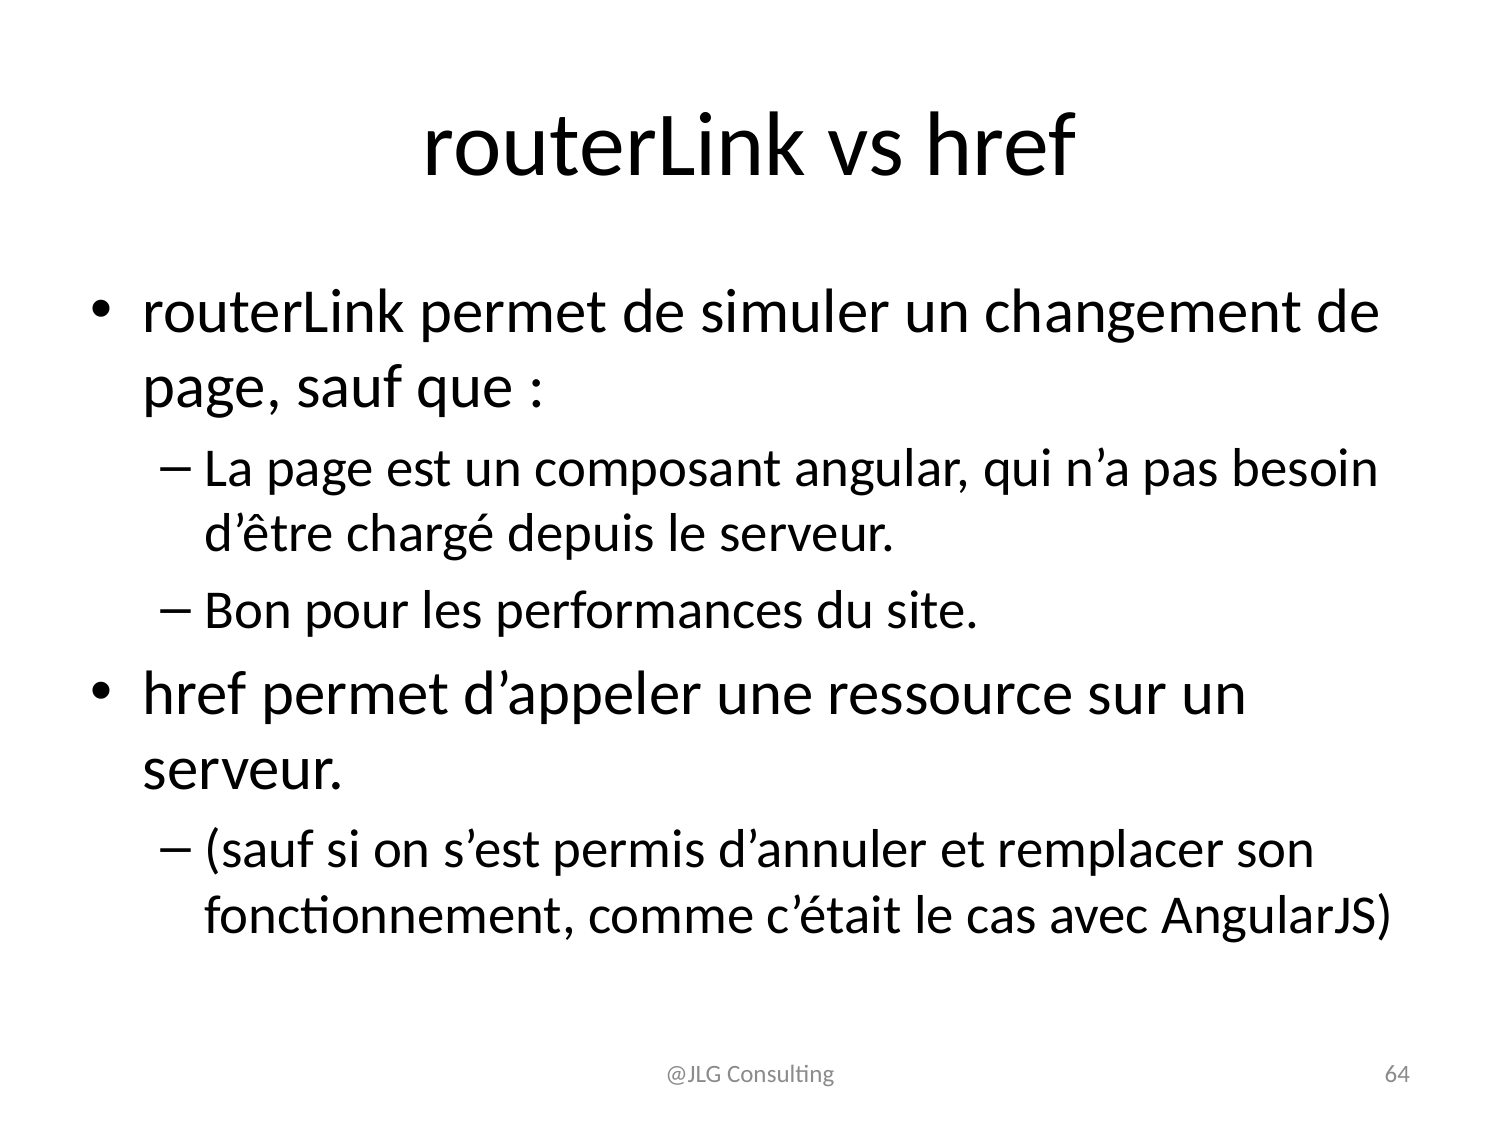

# routerLink vs href
routerLink permet de simuler un changement de page, sauf que :
La page est un composant angular, qui n’a pas besoin d’être chargé depuis le serveur.
Bon pour les performances du site.
href permet d’appeler une ressource sur un serveur.
(sauf si on s’est permis d’annuler et remplacer son fonctionnement, comme c’était le cas avec AngularJS)
@JLG Consulting
64